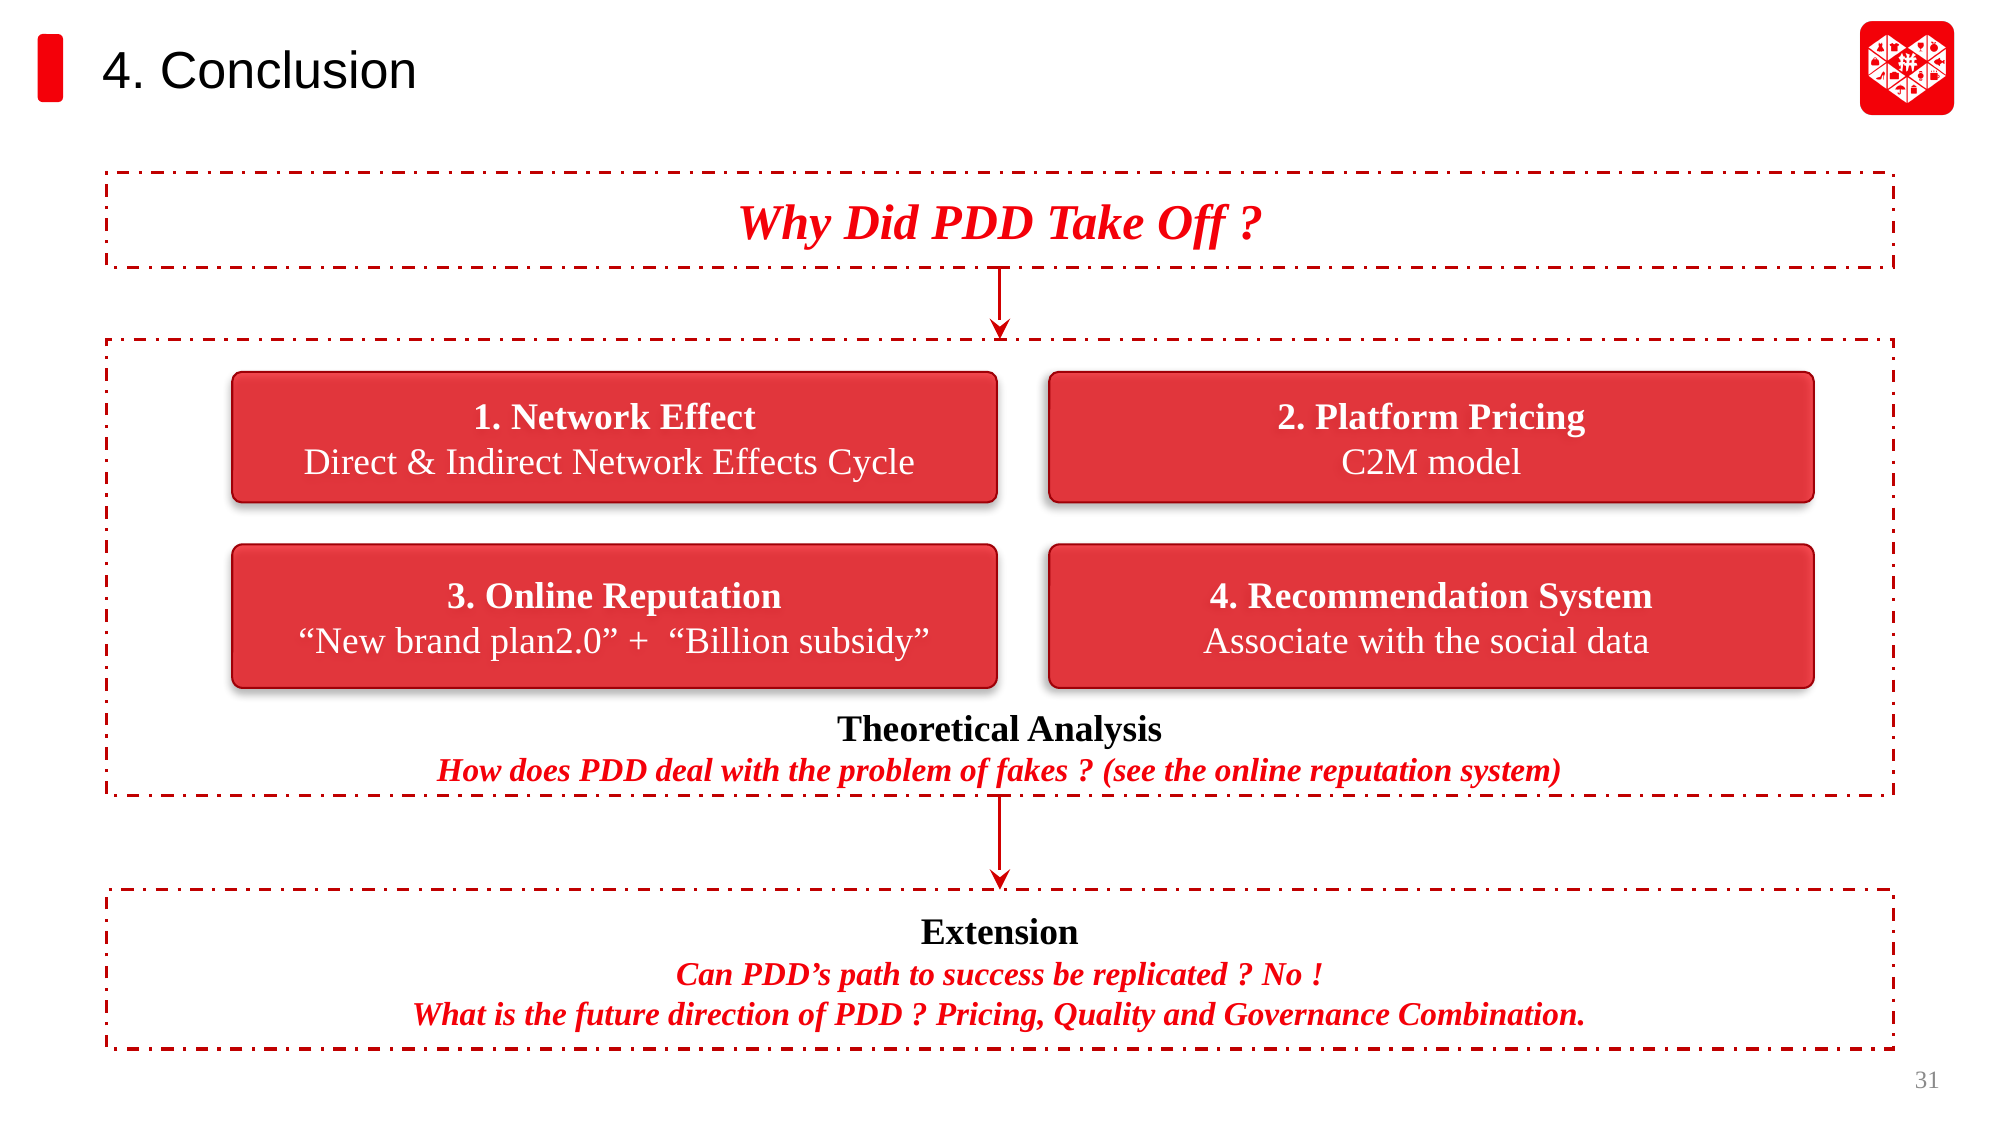

4. Conclusion
Why Did PDD Take Off ?
Theoretical Analysis
How does PDD deal with the problem of fakes ? (see the online reputation system)
1. Network Effect
Direct & Indirect Network Effects Cycle
2. Platform Pricing
C2M model
3. Online Reputation
“New brand plan2.0” +  “Billion subsidy”
4. Recommendation System
Associate with the social data
Extension
Can PDD’s path to success be replicated ? No !
What is the future direction of PDD ? Pricing, Quality and Governance Combination.
31